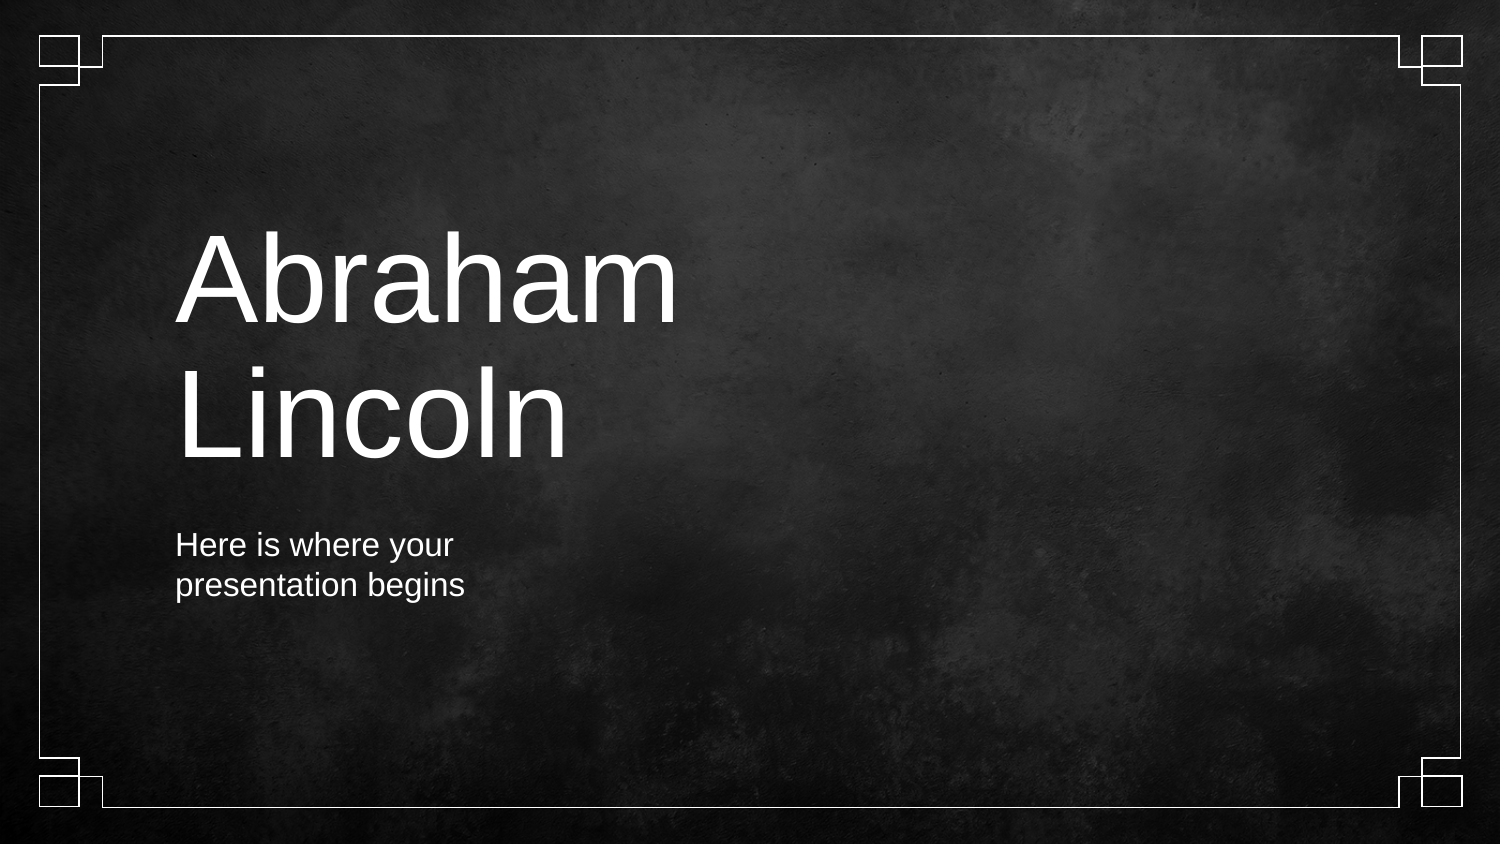

# Abraham Lincoln
Here is where your presentation begins